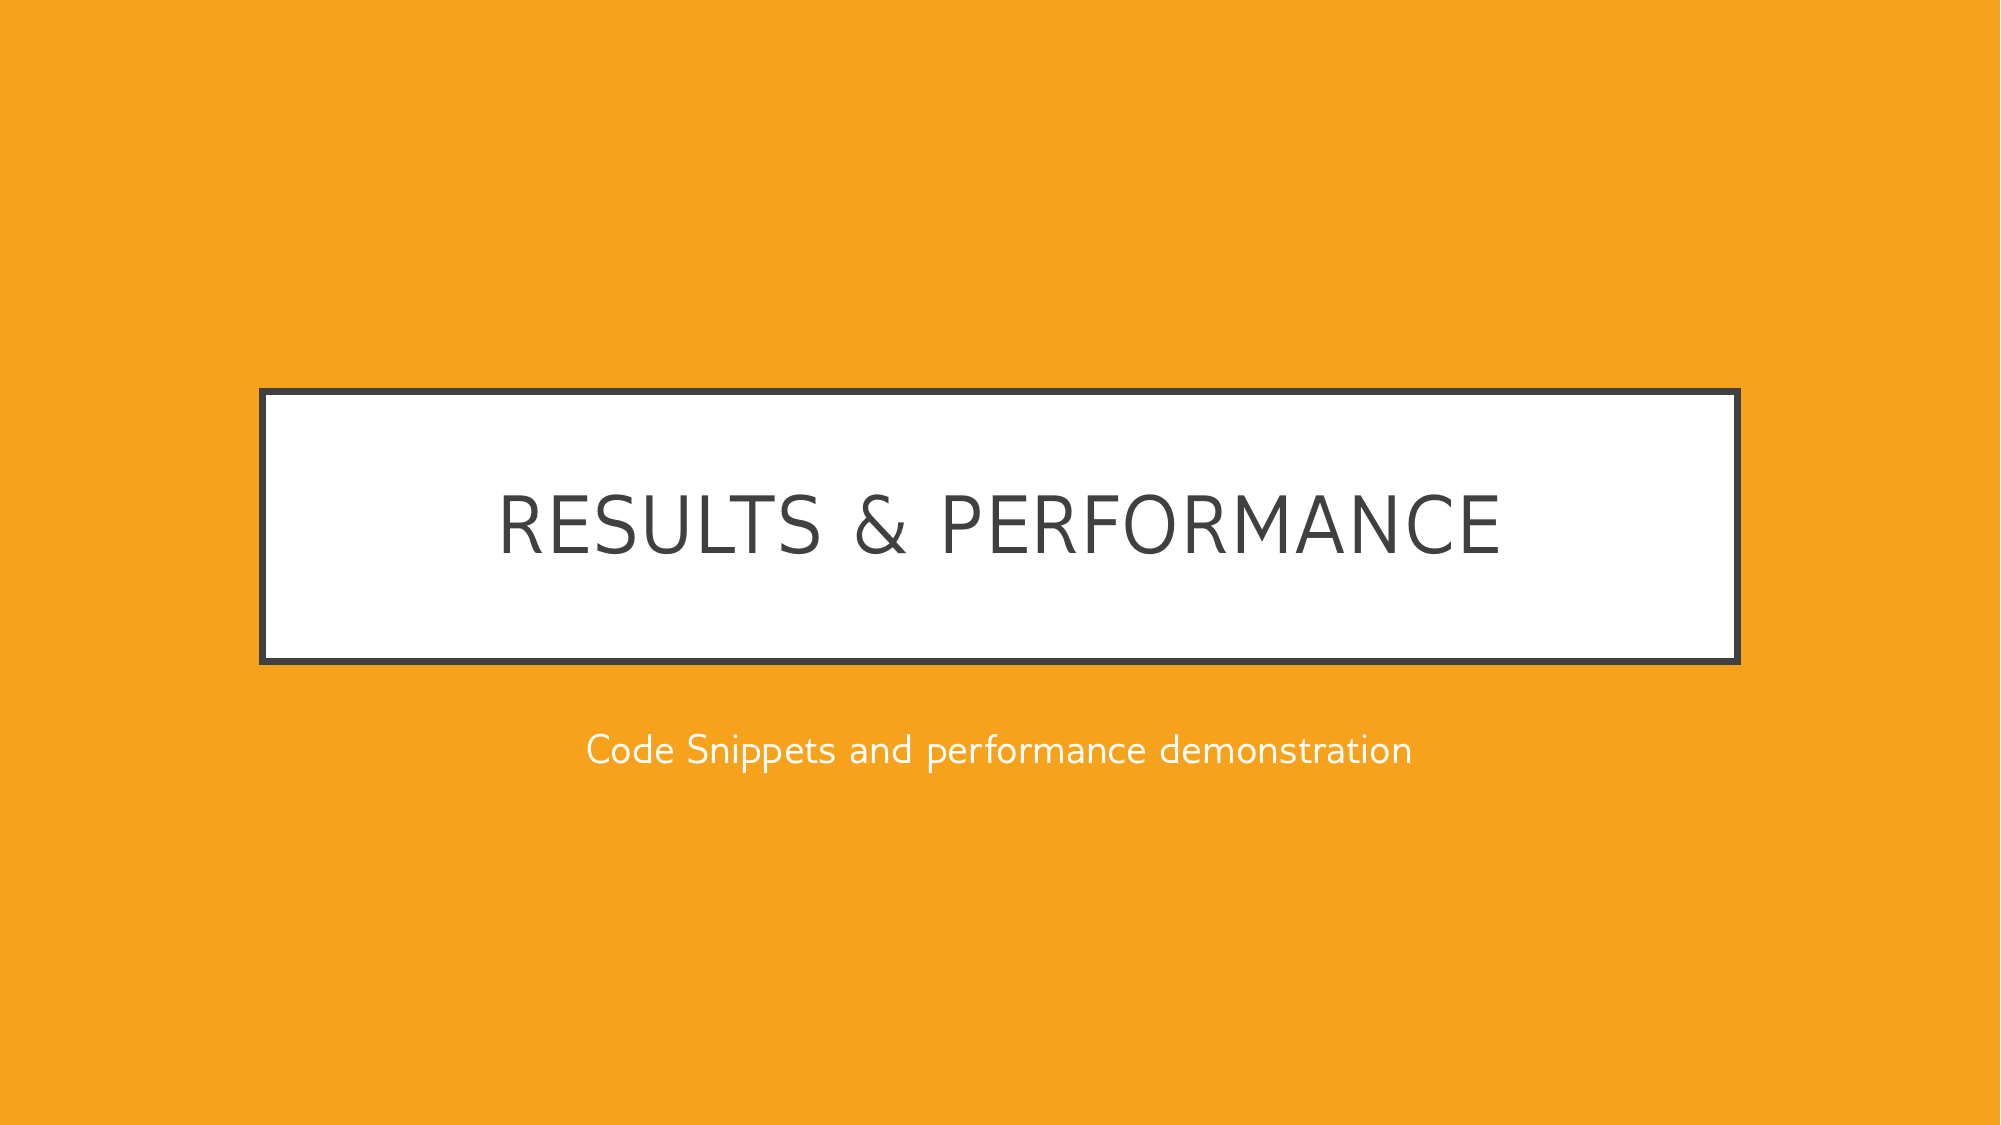

# Results & Performance
Code Snippets and performance demonstration